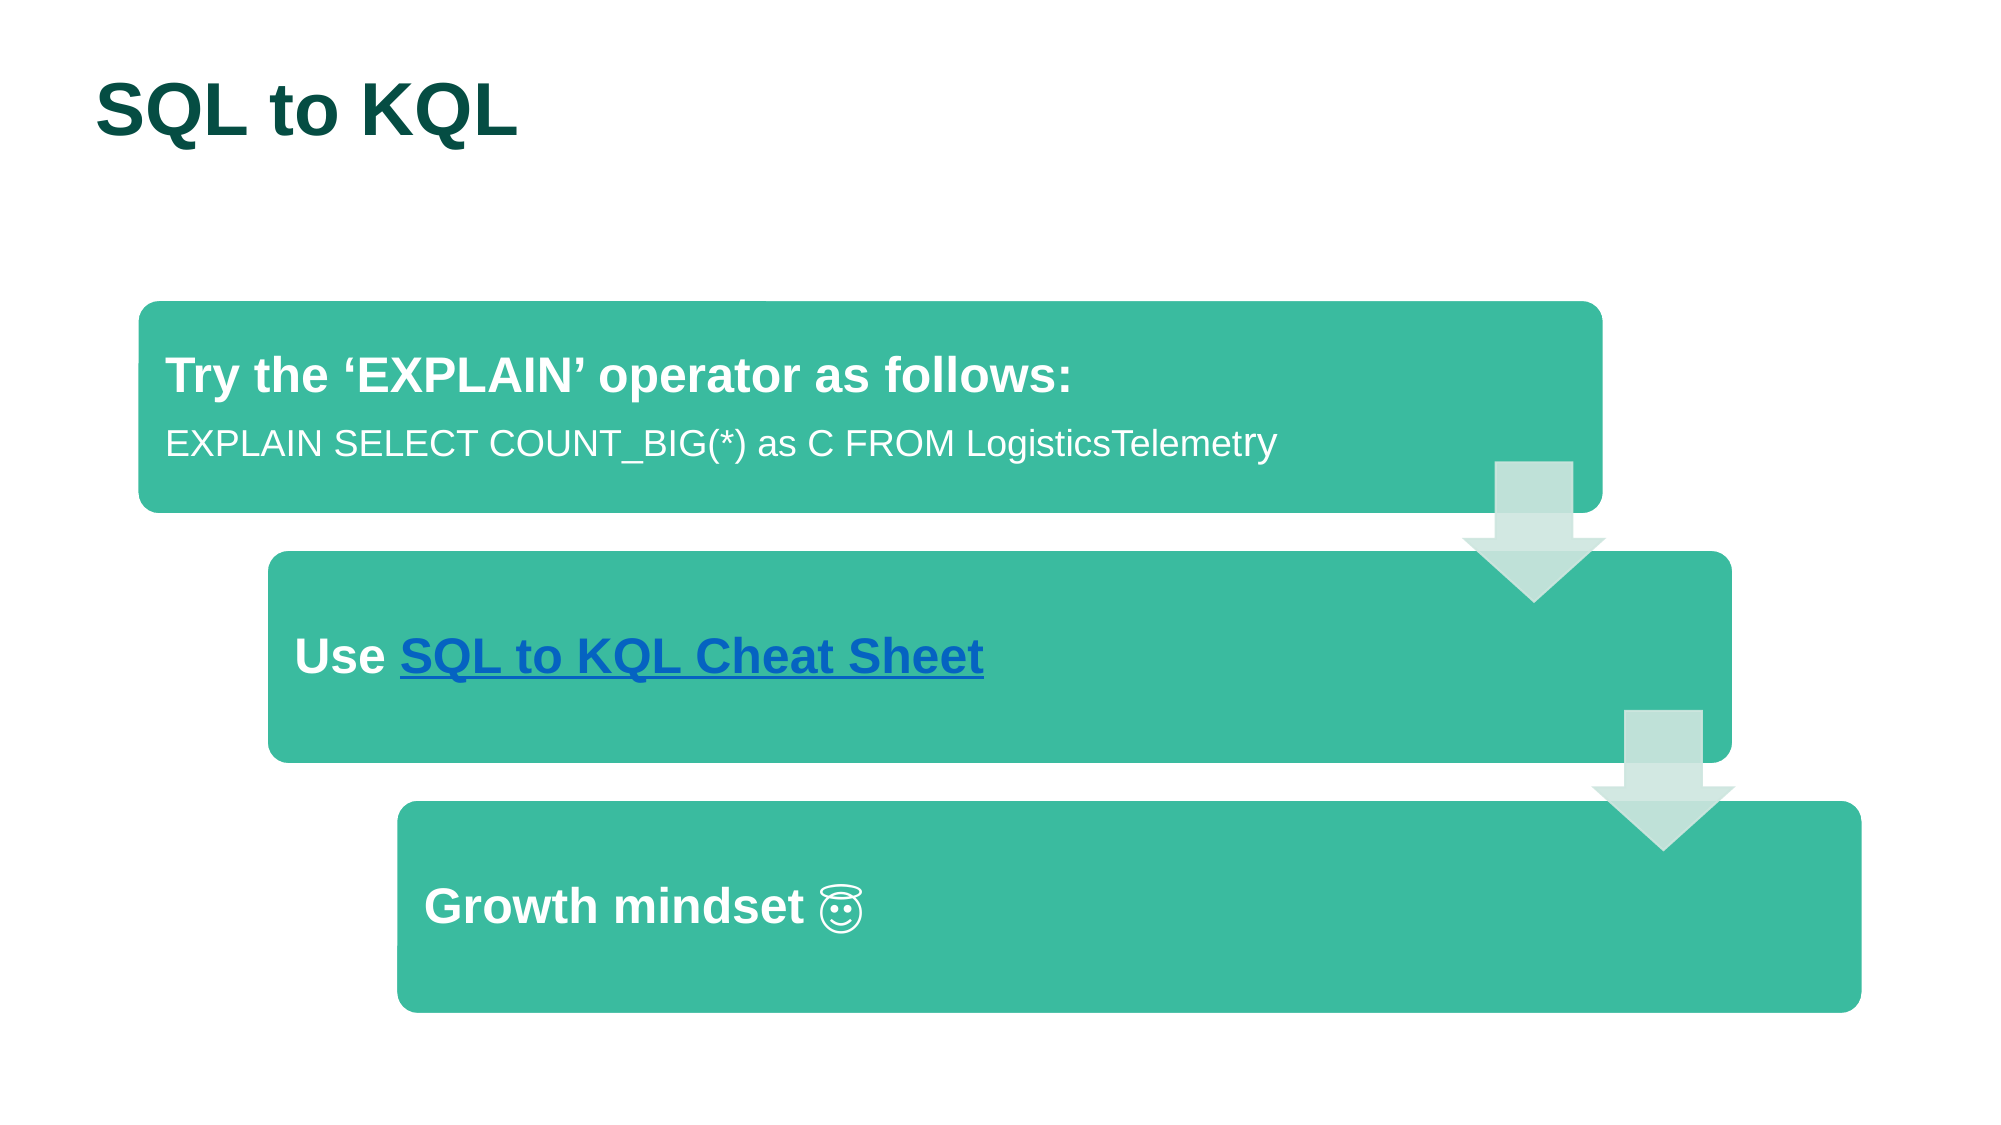

# SQL to KQL
Try the ‘EXPLAIN’ operator as follows:
EXPLAIN SELECT COUNT_BIG(*) as C FROM LogisticsTelemetry
Use SQL to KQL Cheat Sheet
Growth mindset 😇